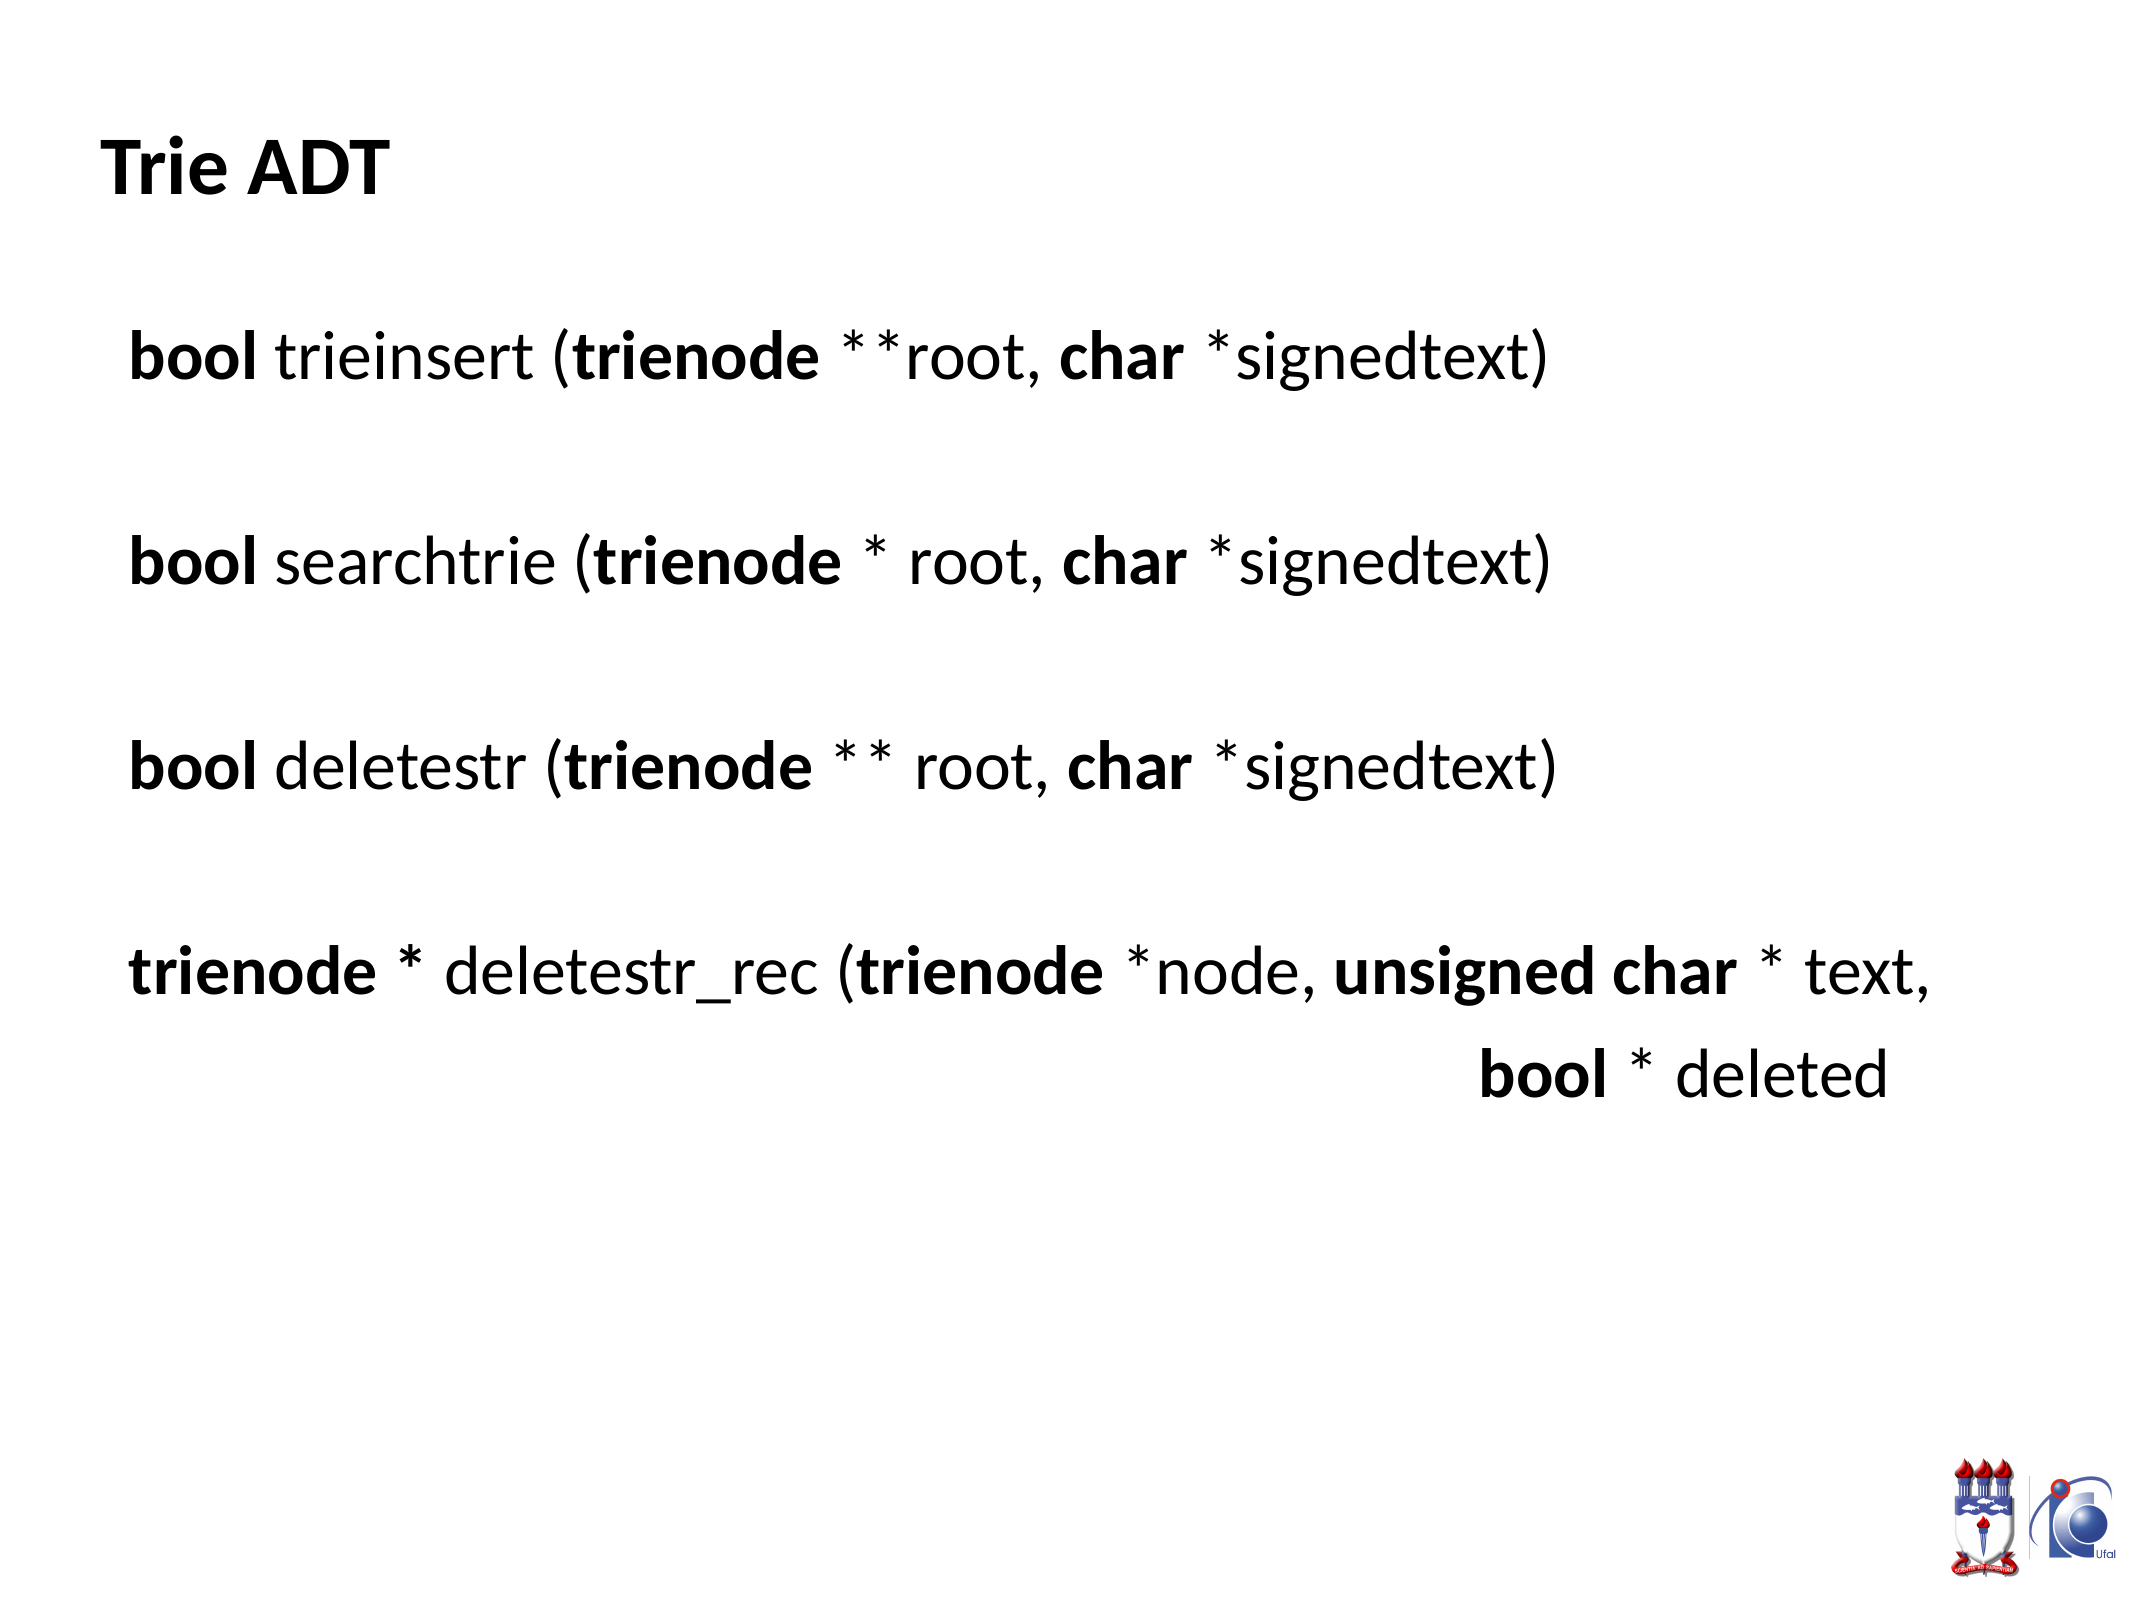

# Trie ADT
bool trieinsert (trienode **root, char *signedtext)

bool searchtrie (trienode * root, char *signedtext)

bool deletestr (trienode ** root, char *signedtext)

trienode * deletestr_rec (trienode *node, unsigned char * text,
									bool * deleted